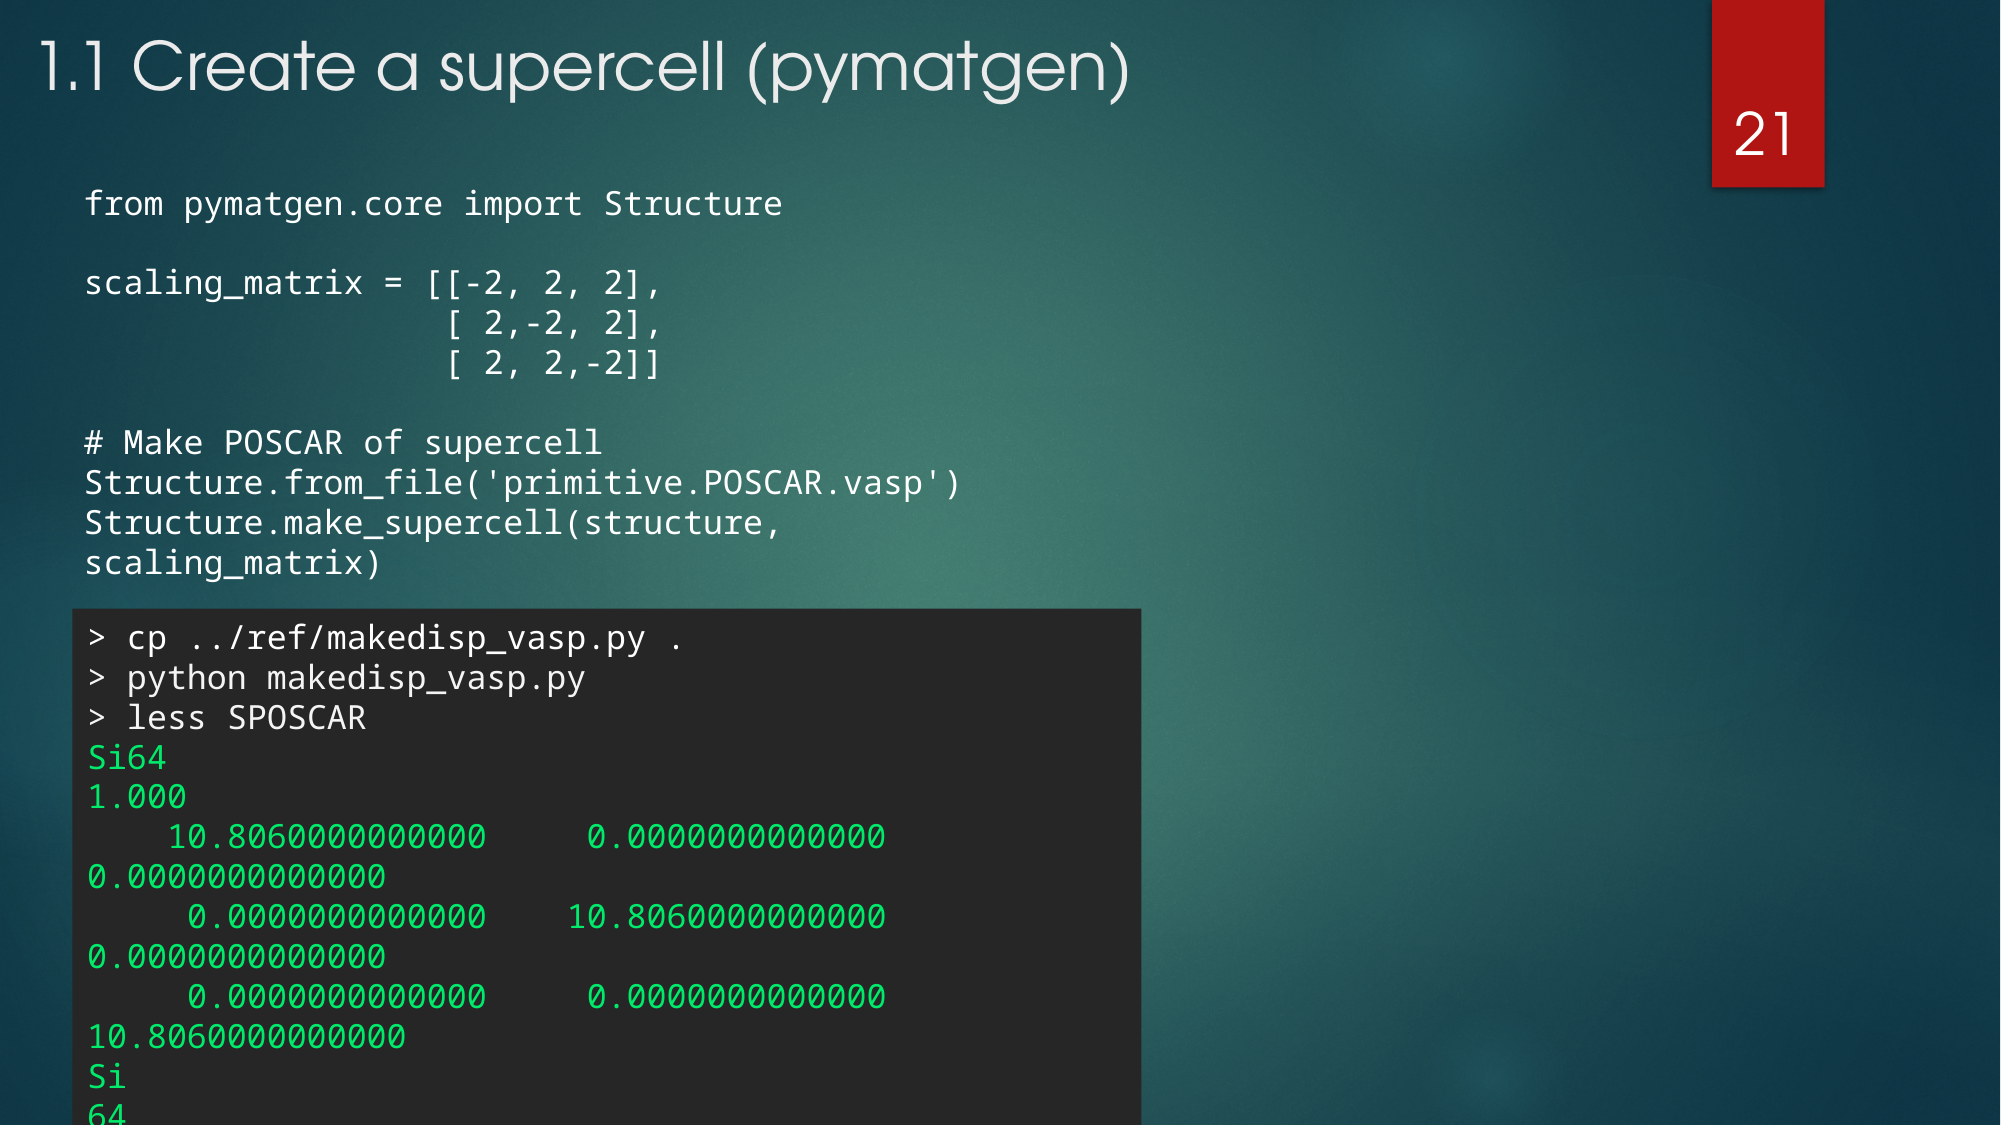

# 1.1 Create a supercell (pymatgen)
21
from pymatgen.core import Structure

scaling_matrix = [[-2, 2, 2],
                  [ 2,-2, 2],
                  [ 2, 2,-2]]

# Make POSCAR of supercell
Structure.from_file('primitive.POSCAR.vasp')
Structure.make_supercell(structure, scaling_matrix)
> cp ../ref/makedisp_vasp.py .
> python makedisp_vasp.py
> less SPOSCAR
Si64
1.000
    10.8060000000000     0.0000000000000     0.0000000000000
     0.0000000000000    10.8060000000000     0.0000000000000
     0.0000000000000     0.0000000000000    10.8060000000000
Si
64
Direct
...